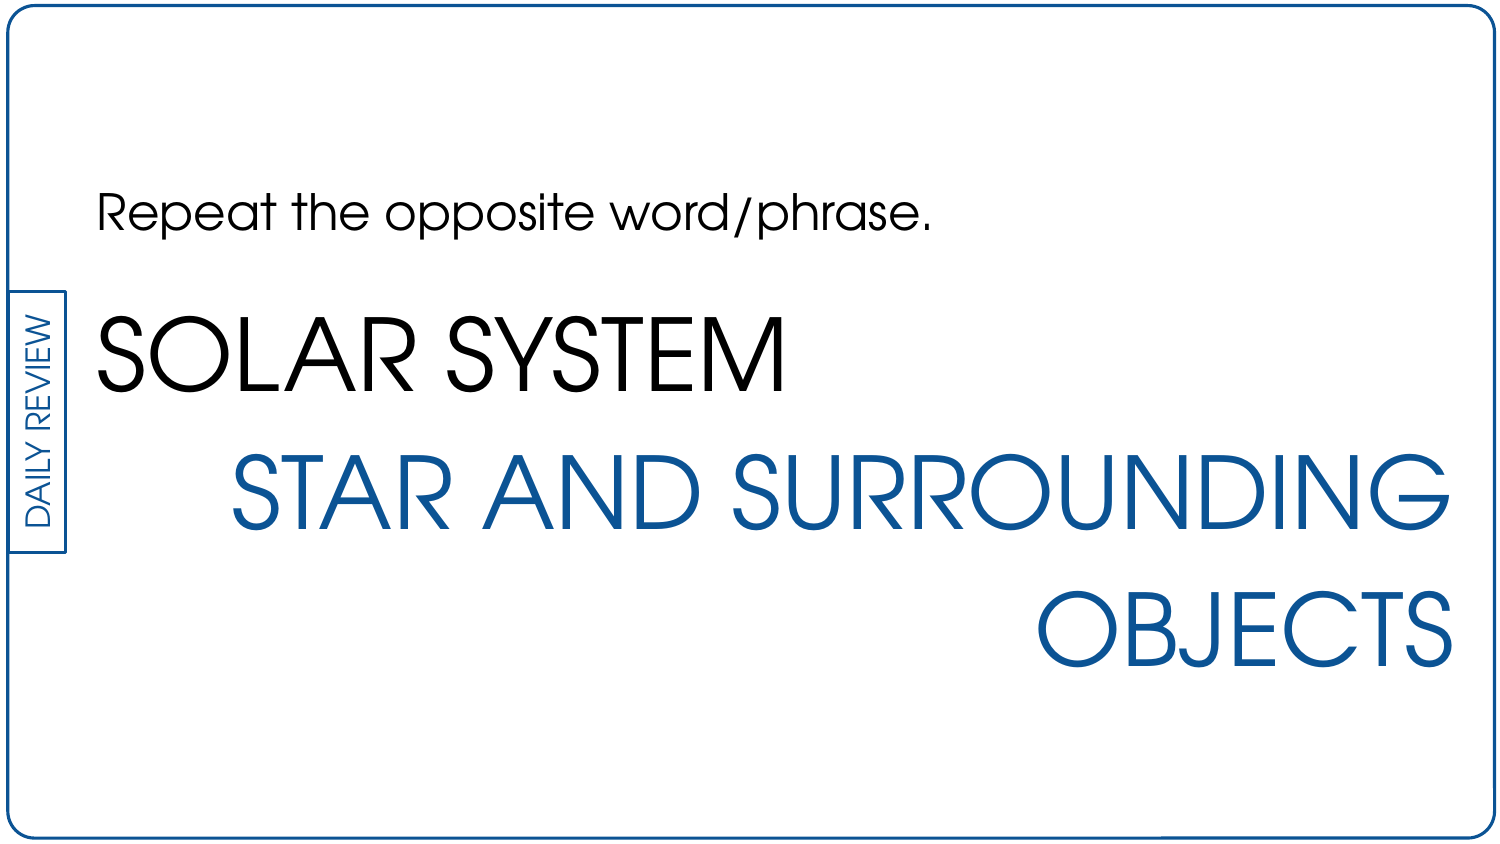

Repeat the opposite word/phrase.
SOLAR SYSTEM
STAR AND SURROUNDING OBJECTS